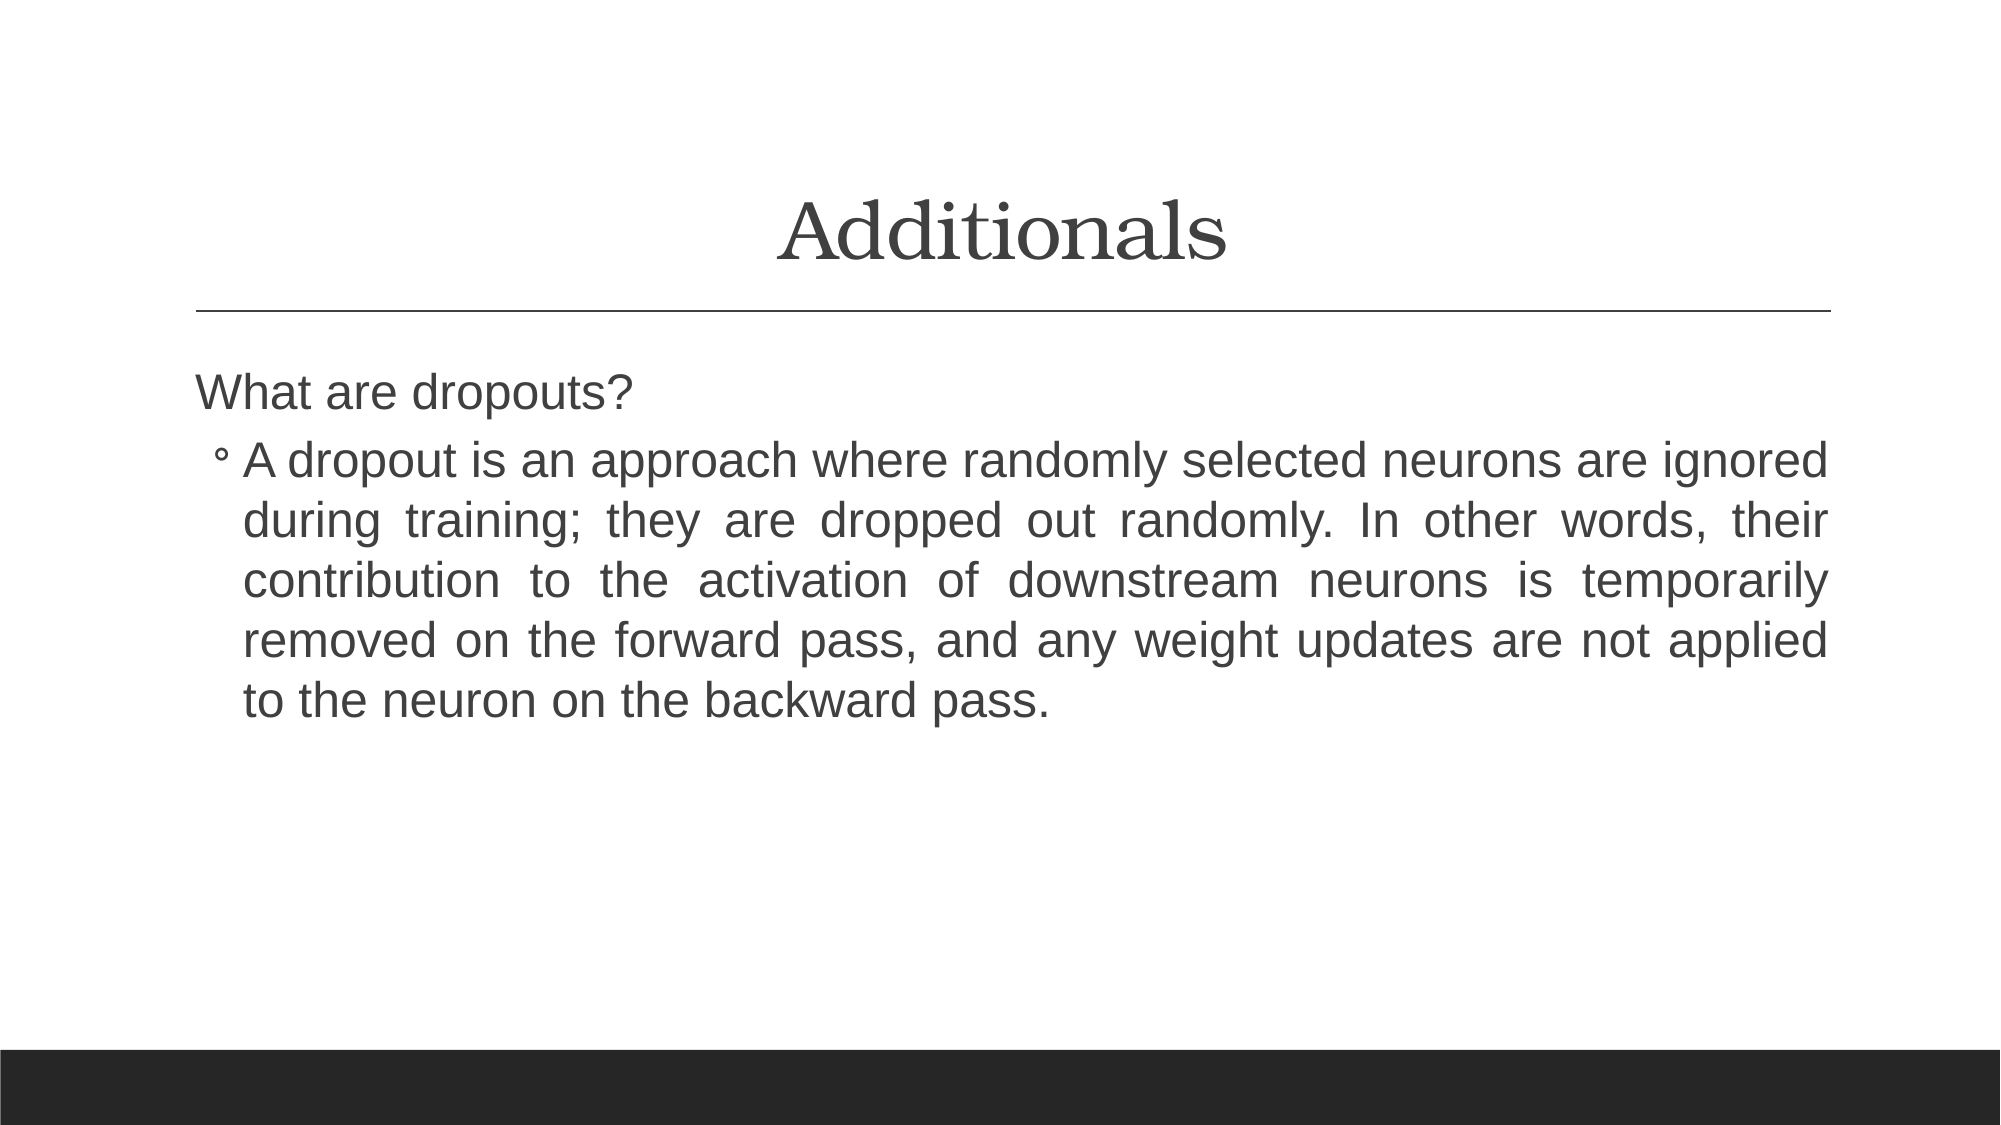

# Additionals
What are dropouts?
A dropout is an approach where randomly selected neurons are ignored during training; they are dropped out randomly. In other words, their contribution to the activation of downstream neurons is temporarily removed on the forward pass, and any weight updates are not applied to the neuron on the backward pass.